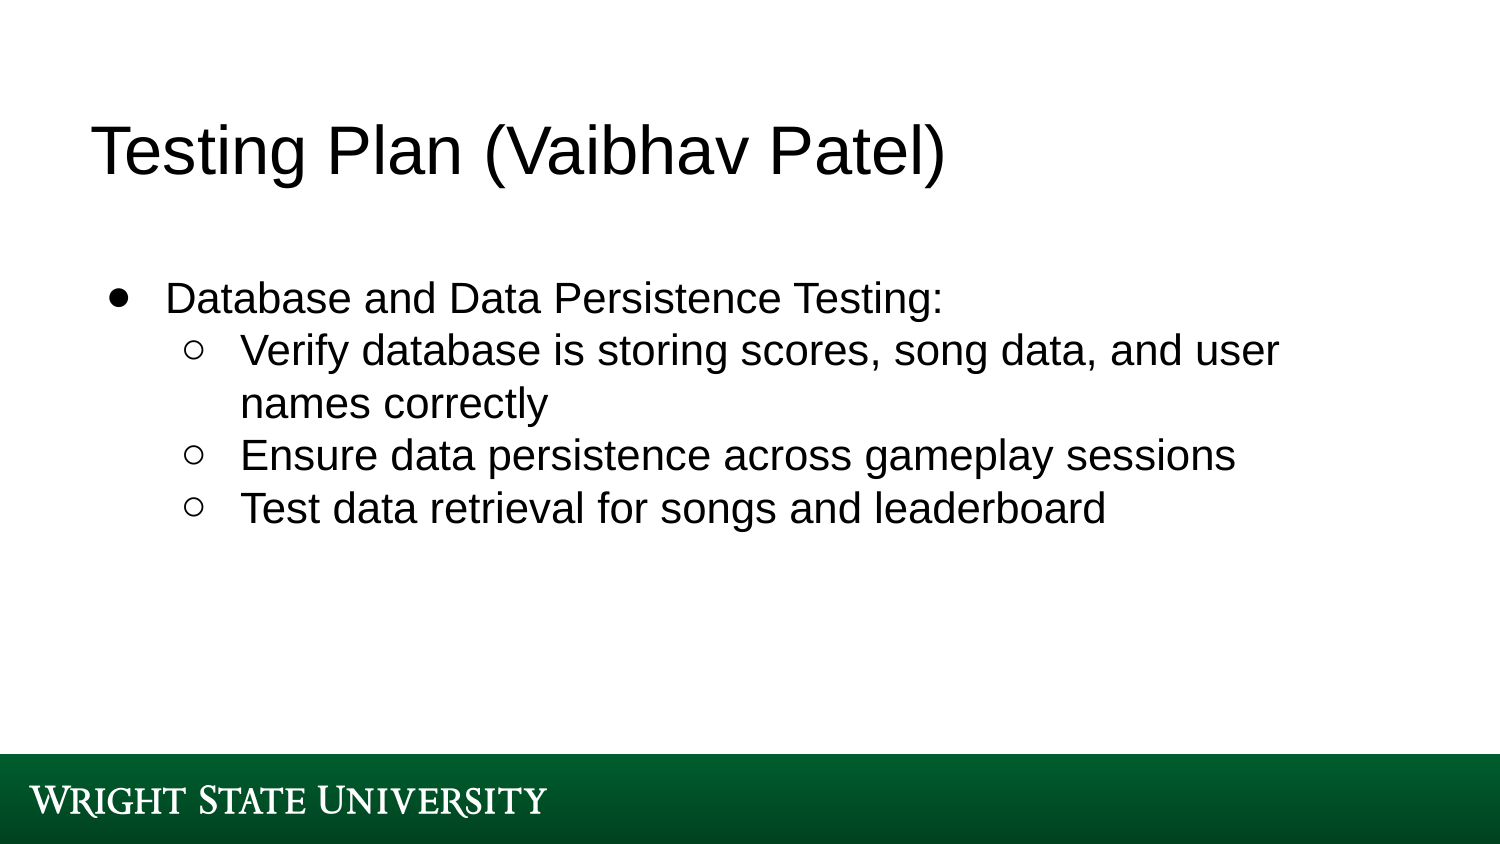

# Testing Plan (Vaibhav Patel)
Database and Data Persistence Testing:
Verify database is storing scores, song data, and user names correctly
Ensure data persistence across gameplay sessions
Test data retrieval for songs and leaderboard